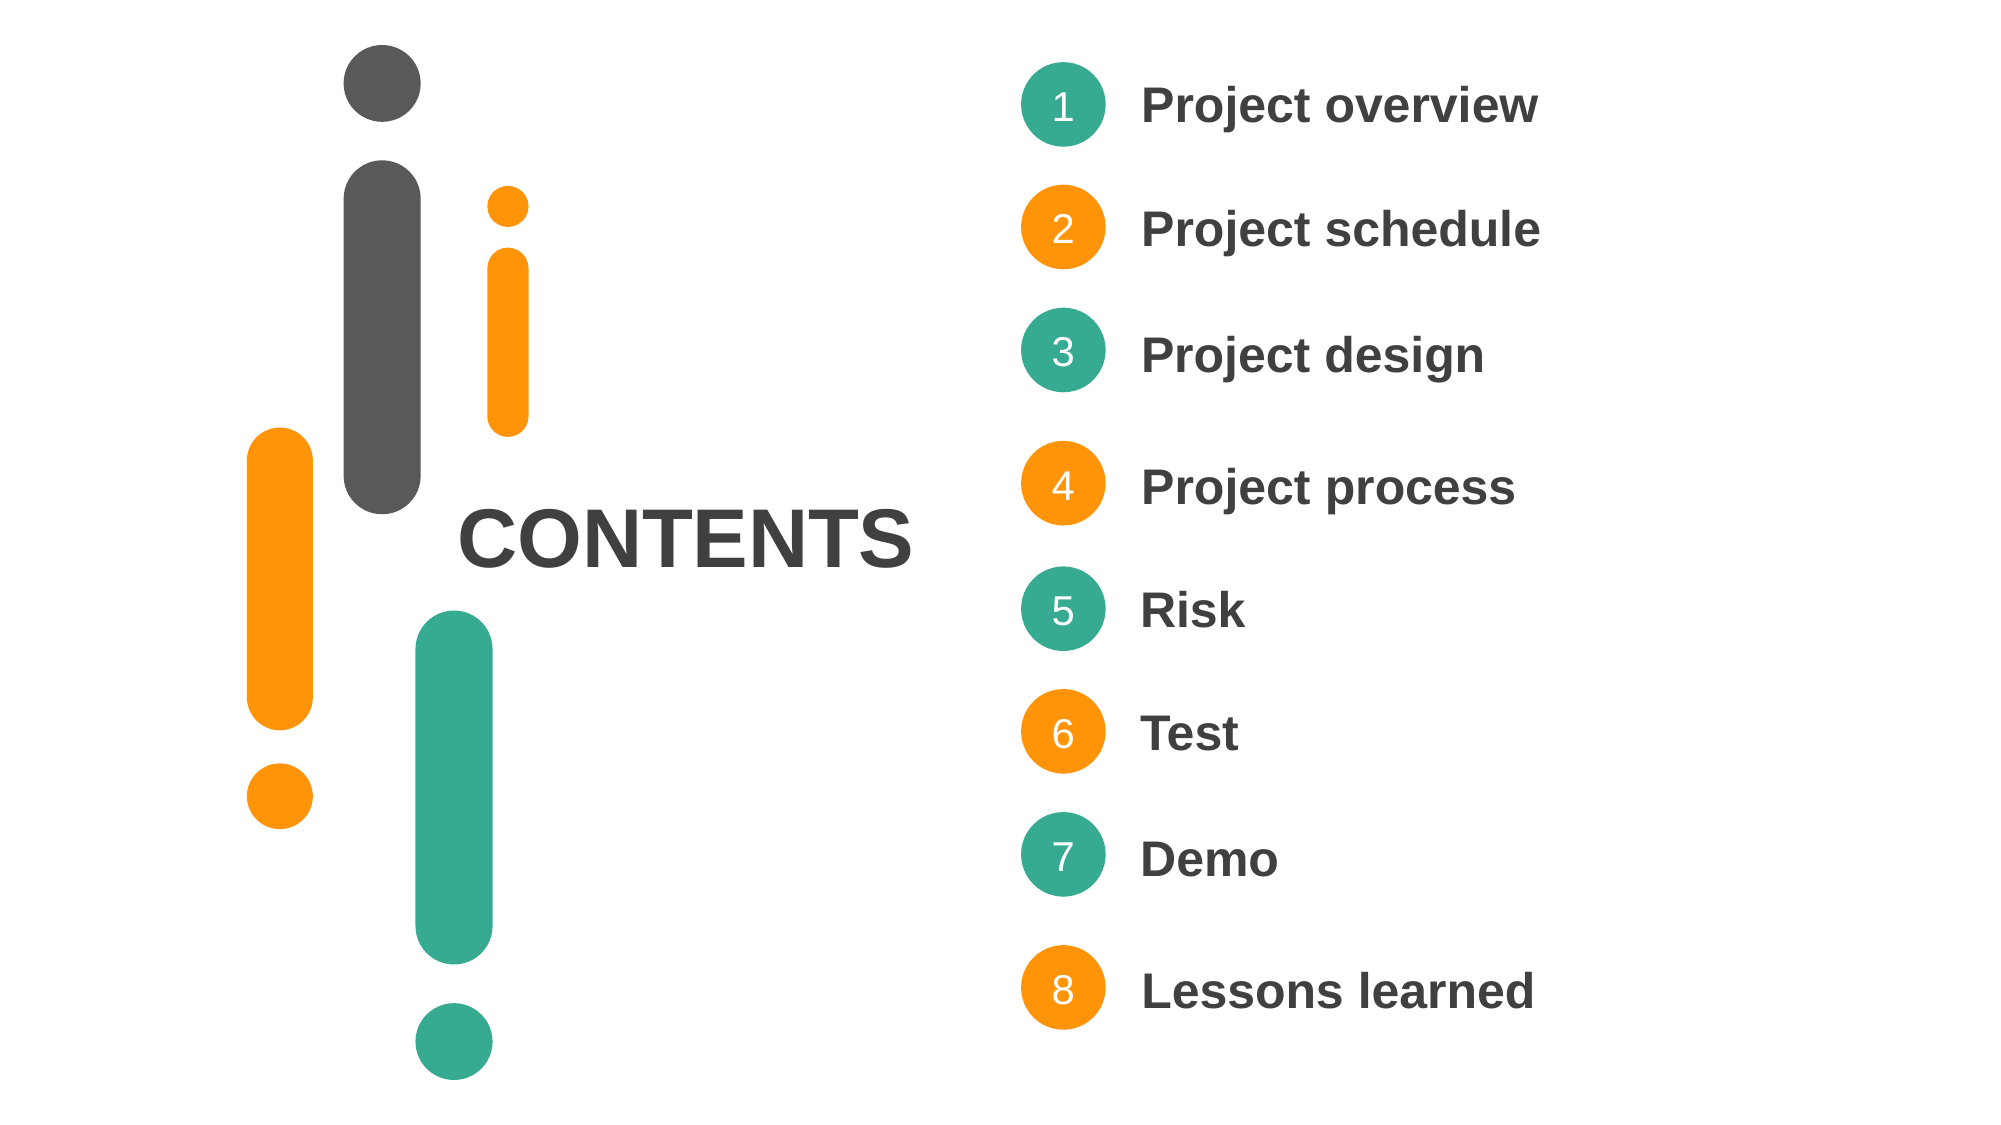

1
Project overview
2

Project schedule
3
Project design

4
Project process
CONTENTS
5
Risk

6
Test
7
Demo
8
Lessons learned